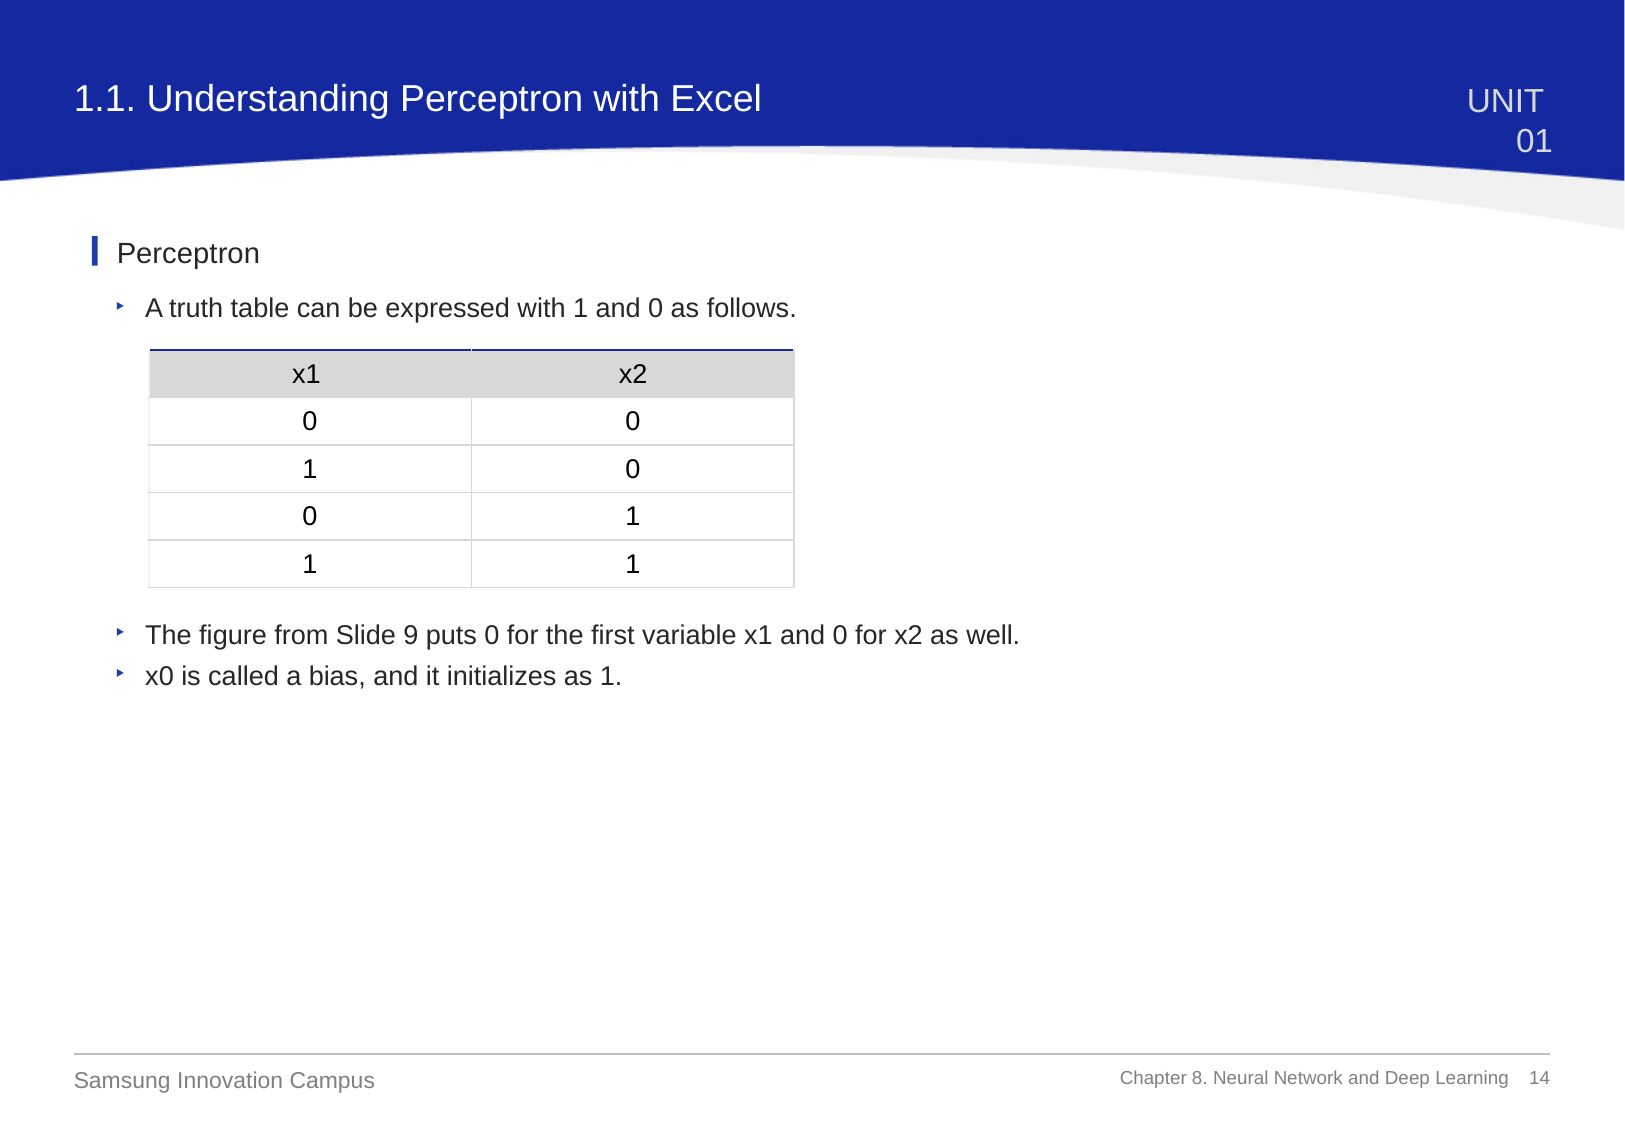

1.1. Understanding Perceptron with Excel
UNIT  01
Perceptron

A truth table can be expressed with 1 and 0 as follows.

The figure from Slide 9 puts 0 for the first variable x1 and 0 for x2 as well.
x0 is called a bias, and it initializes as 1.
| x1 | x2 |
| --- | --- |
| 0 | 0 |
| 1 | 0 |
| 0 | 1 |
| 1 | 1 |